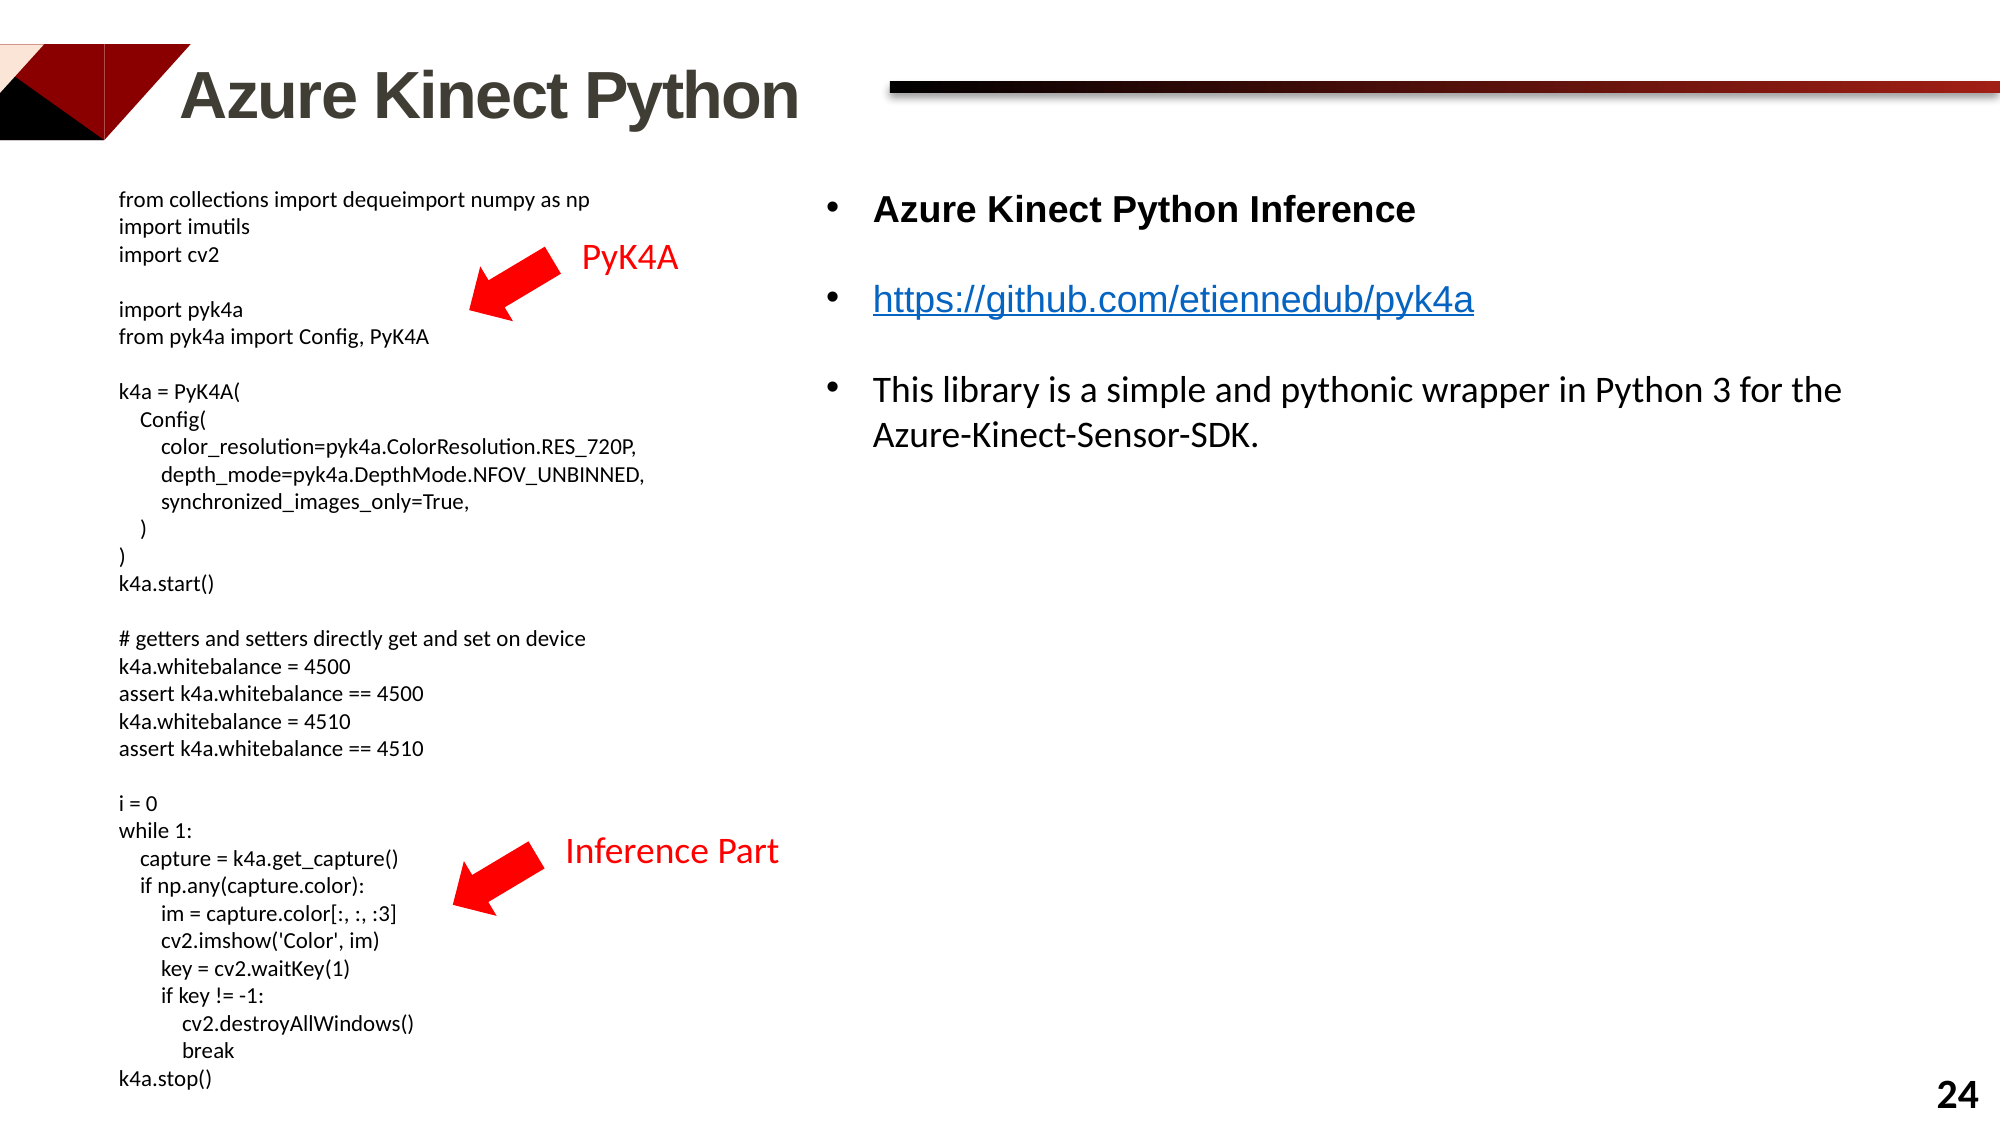

Azure Kinect Python

from collections import dequeimport numpy as np
import imutils
import cv2
import pyk4a
from pyk4a import Config, PyK4A

k4a = PyK4A(
    Config(
        color_resolution=pyk4a.ColorResolution.RES_720P,
        depth_mode=pyk4a.DepthMode.NFOV_UNBINNED,
        synchronized_images_only=True,
    )
)
k4a.start()

# getters and setters directly get and set on device
k4a.whitebalance = 4500
assert k4a.whitebalance == 4500
k4a.whitebalance = 4510
assert k4a.whitebalance == 4510

i = 0
while 1:
    capture = k4a.get_capture()
    if np.any(capture.color):
        im = capture.color[:, :, :3]
        cv2.imshow('Color', im)
        key = cv2.waitKey(1)
        if key != -1:
            cv2.destroyAllWindows()
            break
k4a.stop()

Azure Kinect Python Inference

https://github.com/etiennedub/pyk4a

This library is a simple and pythonic wrapper in Python 3 for the Azure-Kinect-Sensor-SDK.

PyK4A

Inference Part

24